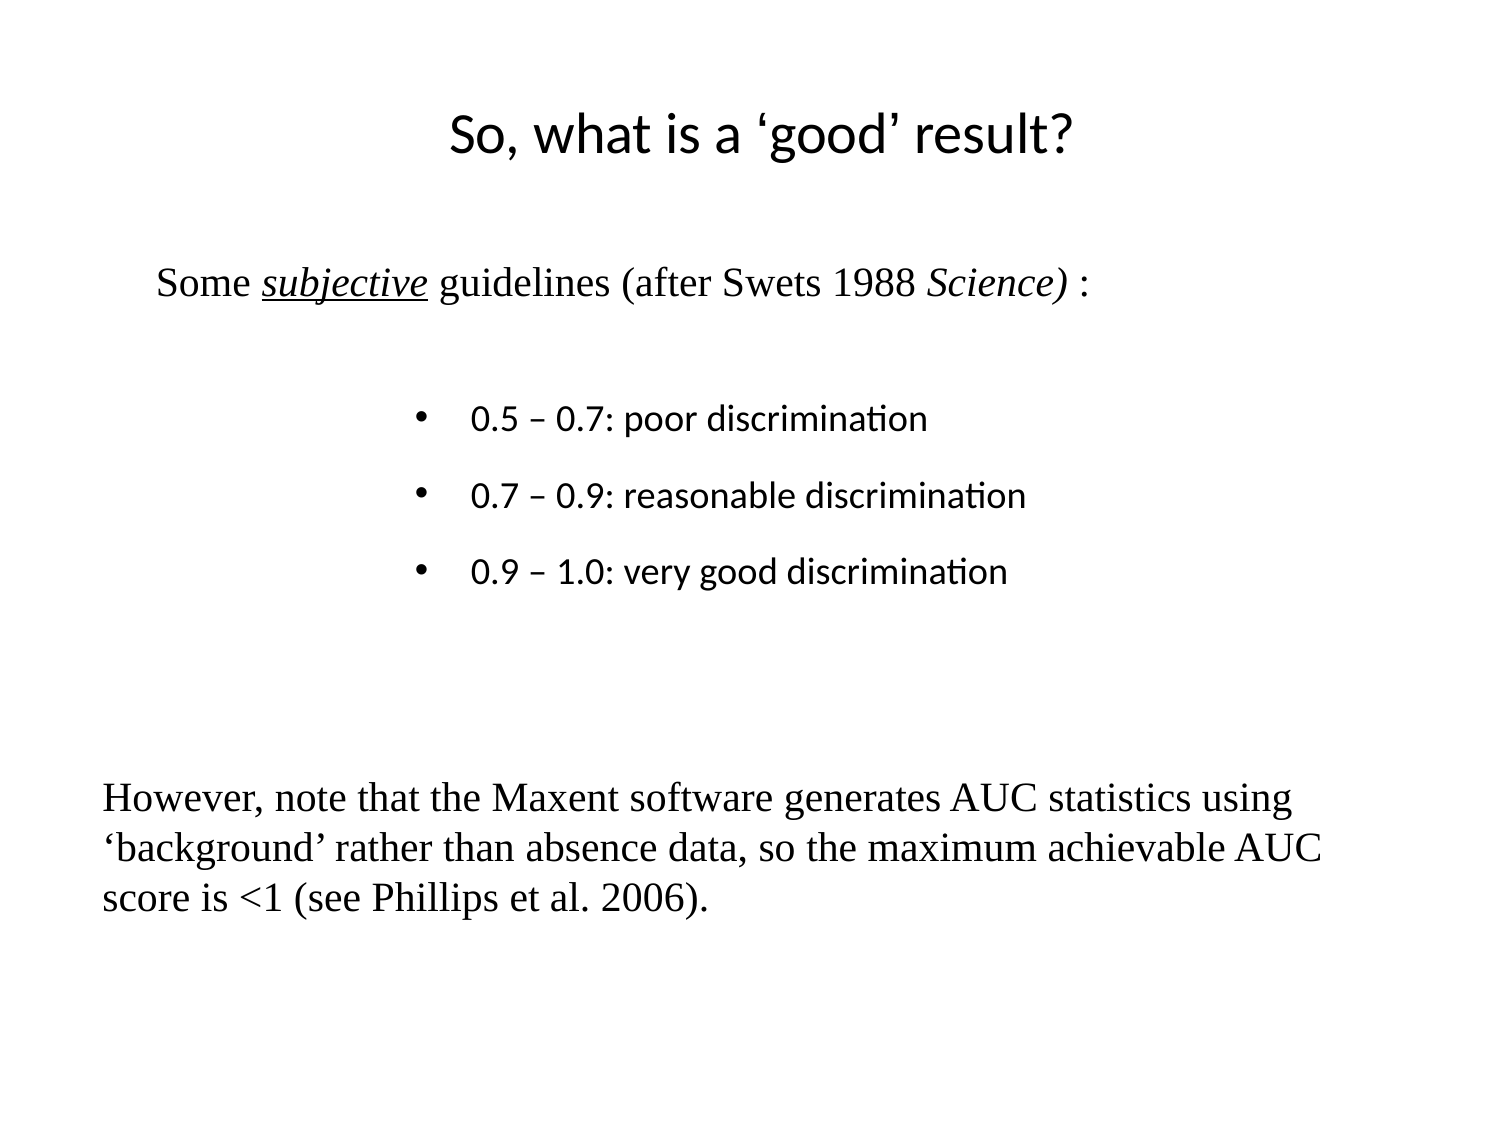

# So, what is a ‘good’ result?
Some subjective guidelines (after Swets 1988 Science) :
0.5 – 0.7: poor discrimination
0.7 – 0.9: reasonable discrimination
0.9 – 1.0: very good discrimination
However, note that the Maxent software generates AUC statistics using ‘background’ rather than absence data, so the maximum achievable AUC score is <1 (see Phillips et al. 2006).